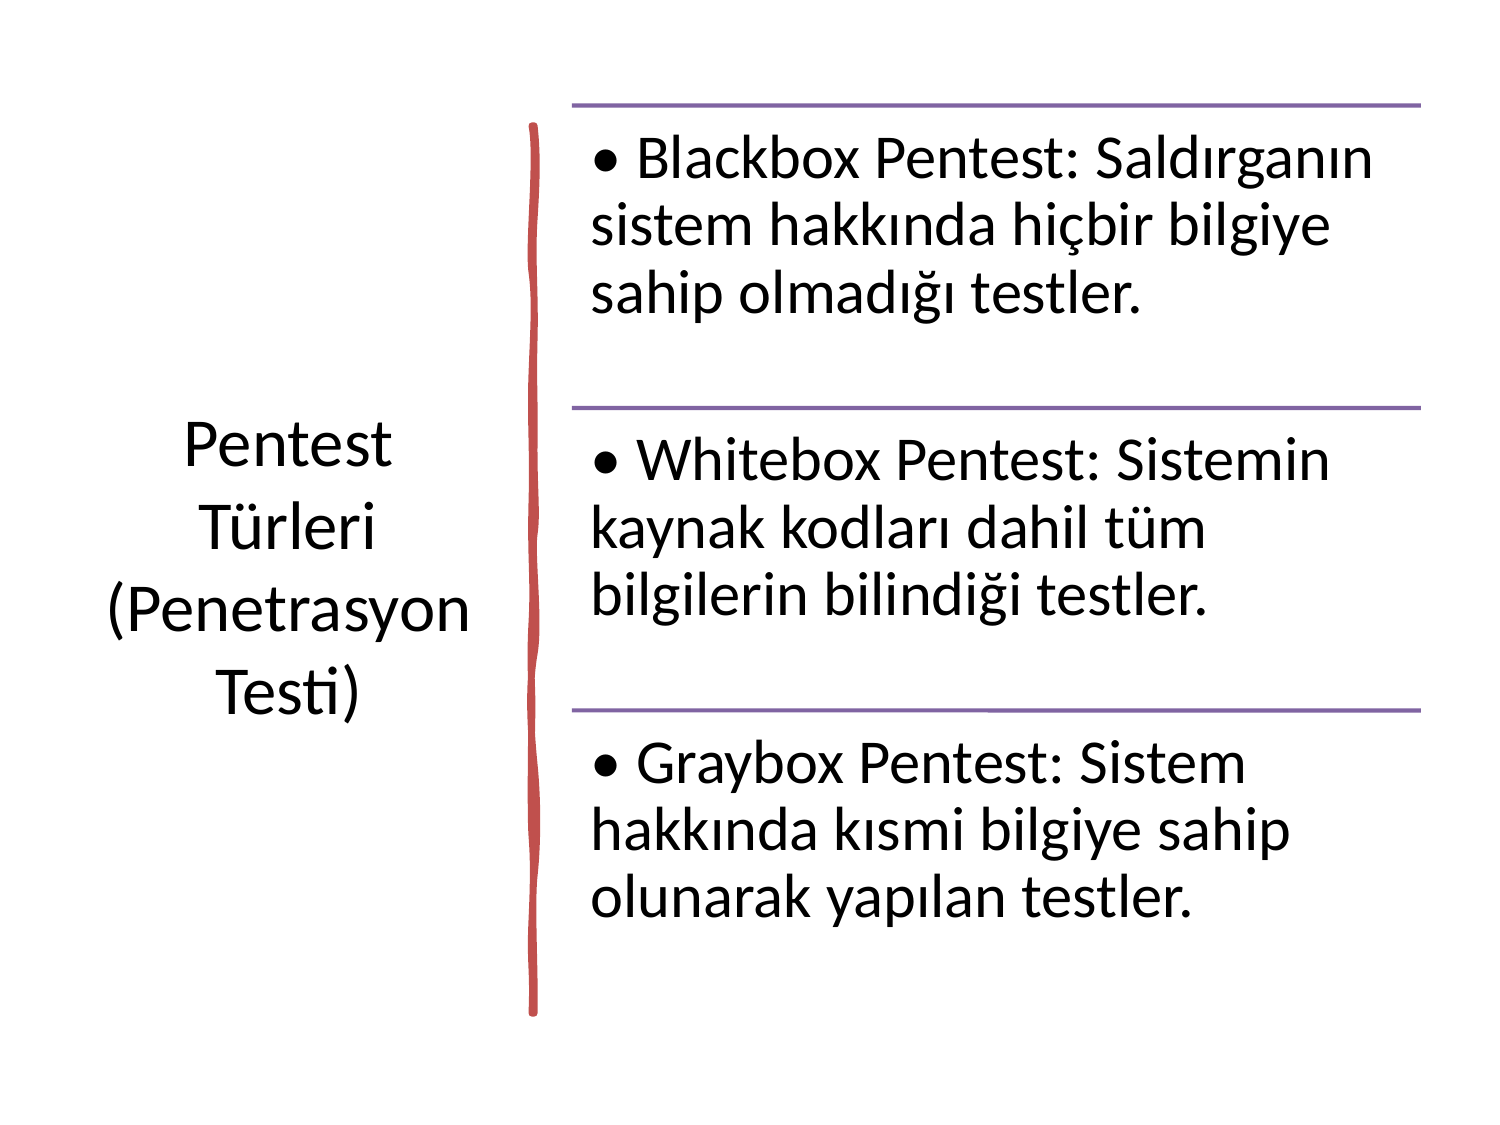

• Blackbox Pentest: Saldırganın sistem hakkında hiçbir bilgiye sahip olmadığı testler.
• Whitebox Pentest: Sistemin kaynak kodları dahil tüm bilgilerin bilindiği testler.
• Graybox Pentest: Sistem hakkında kısmi bilgiye sahip olunarak yapılan testler.
# Pentest Türleri (Penetrasyon Testi)